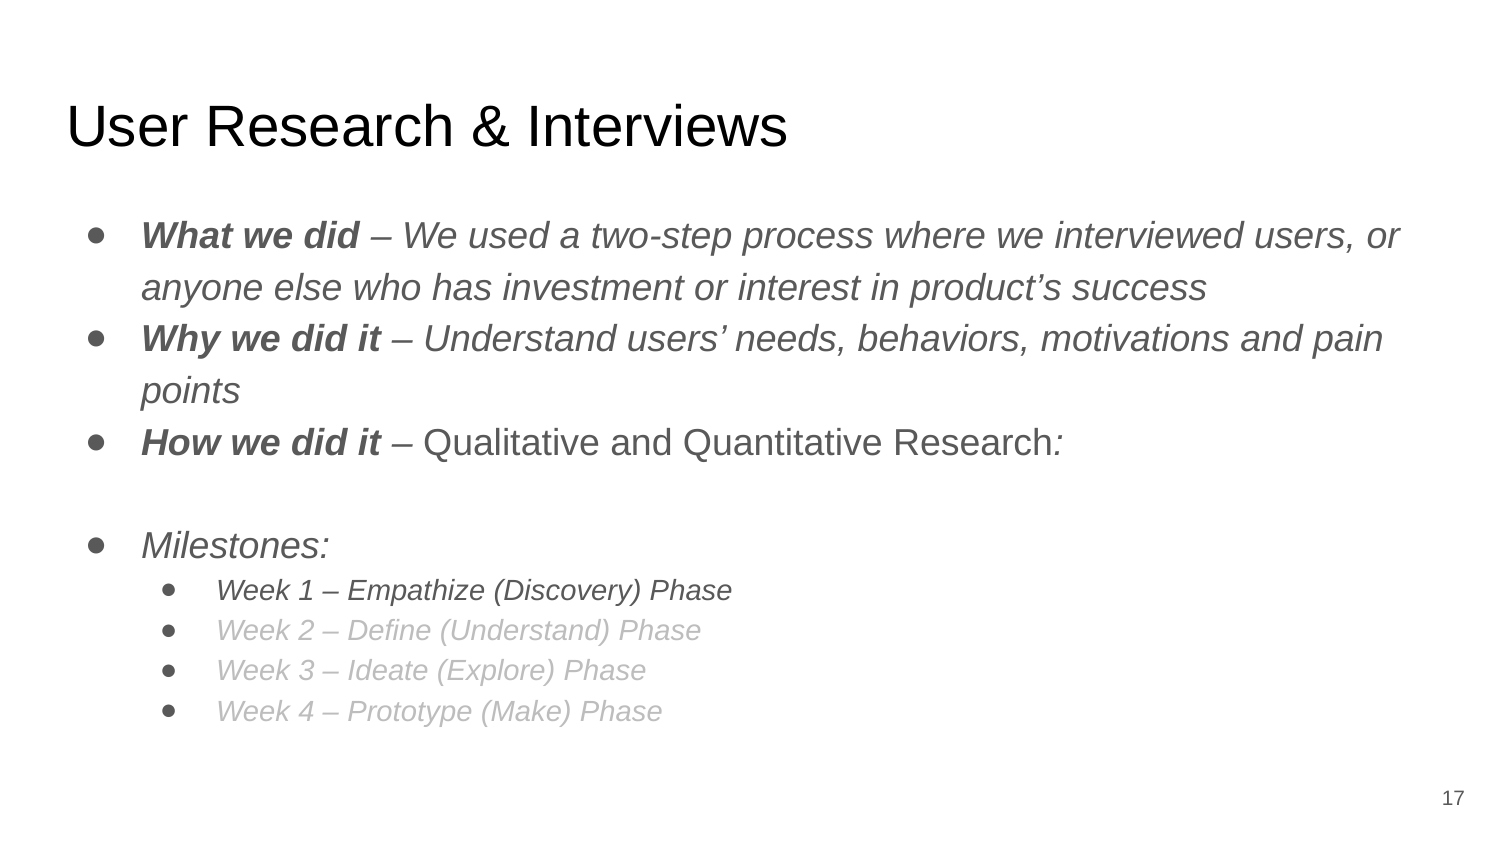

# User Research & Interviews
What we did – We used a two-step process where we interviewed users, or anyone else who has investment or interest in product’s success
Why we did it – Understand users’ needs, behaviors, motivations and pain points
How we did it – Qualitative and Quantitative Research:

Milestones:
Week 1 – Empathize (Discovery) Phase
Week 2 – Define (Understand) Phase
Week 3 – Ideate (Explore) Phase
Week 4 – Prototype (Make) Phase
17